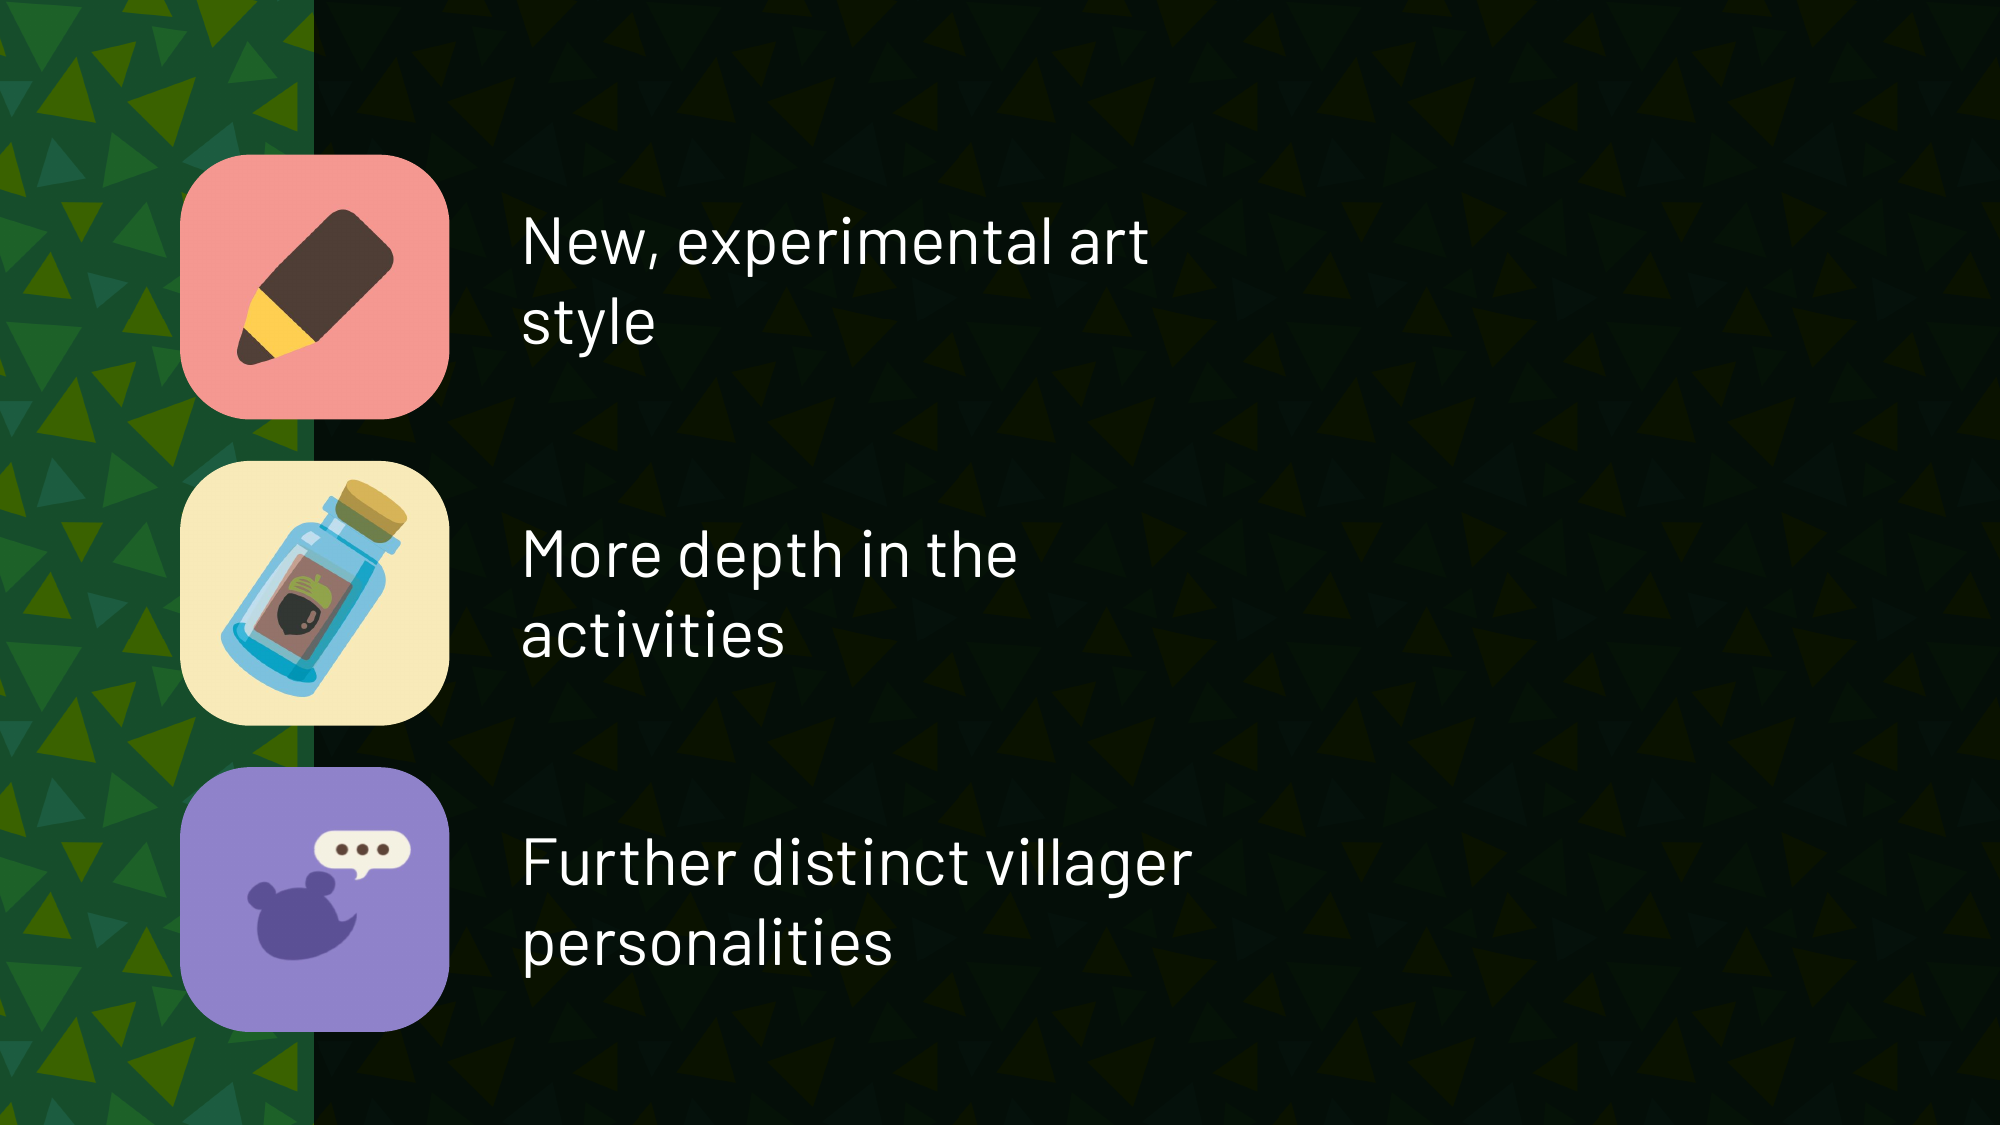

New, experimental art style

More depth in the activities

Further distinct villager personalities